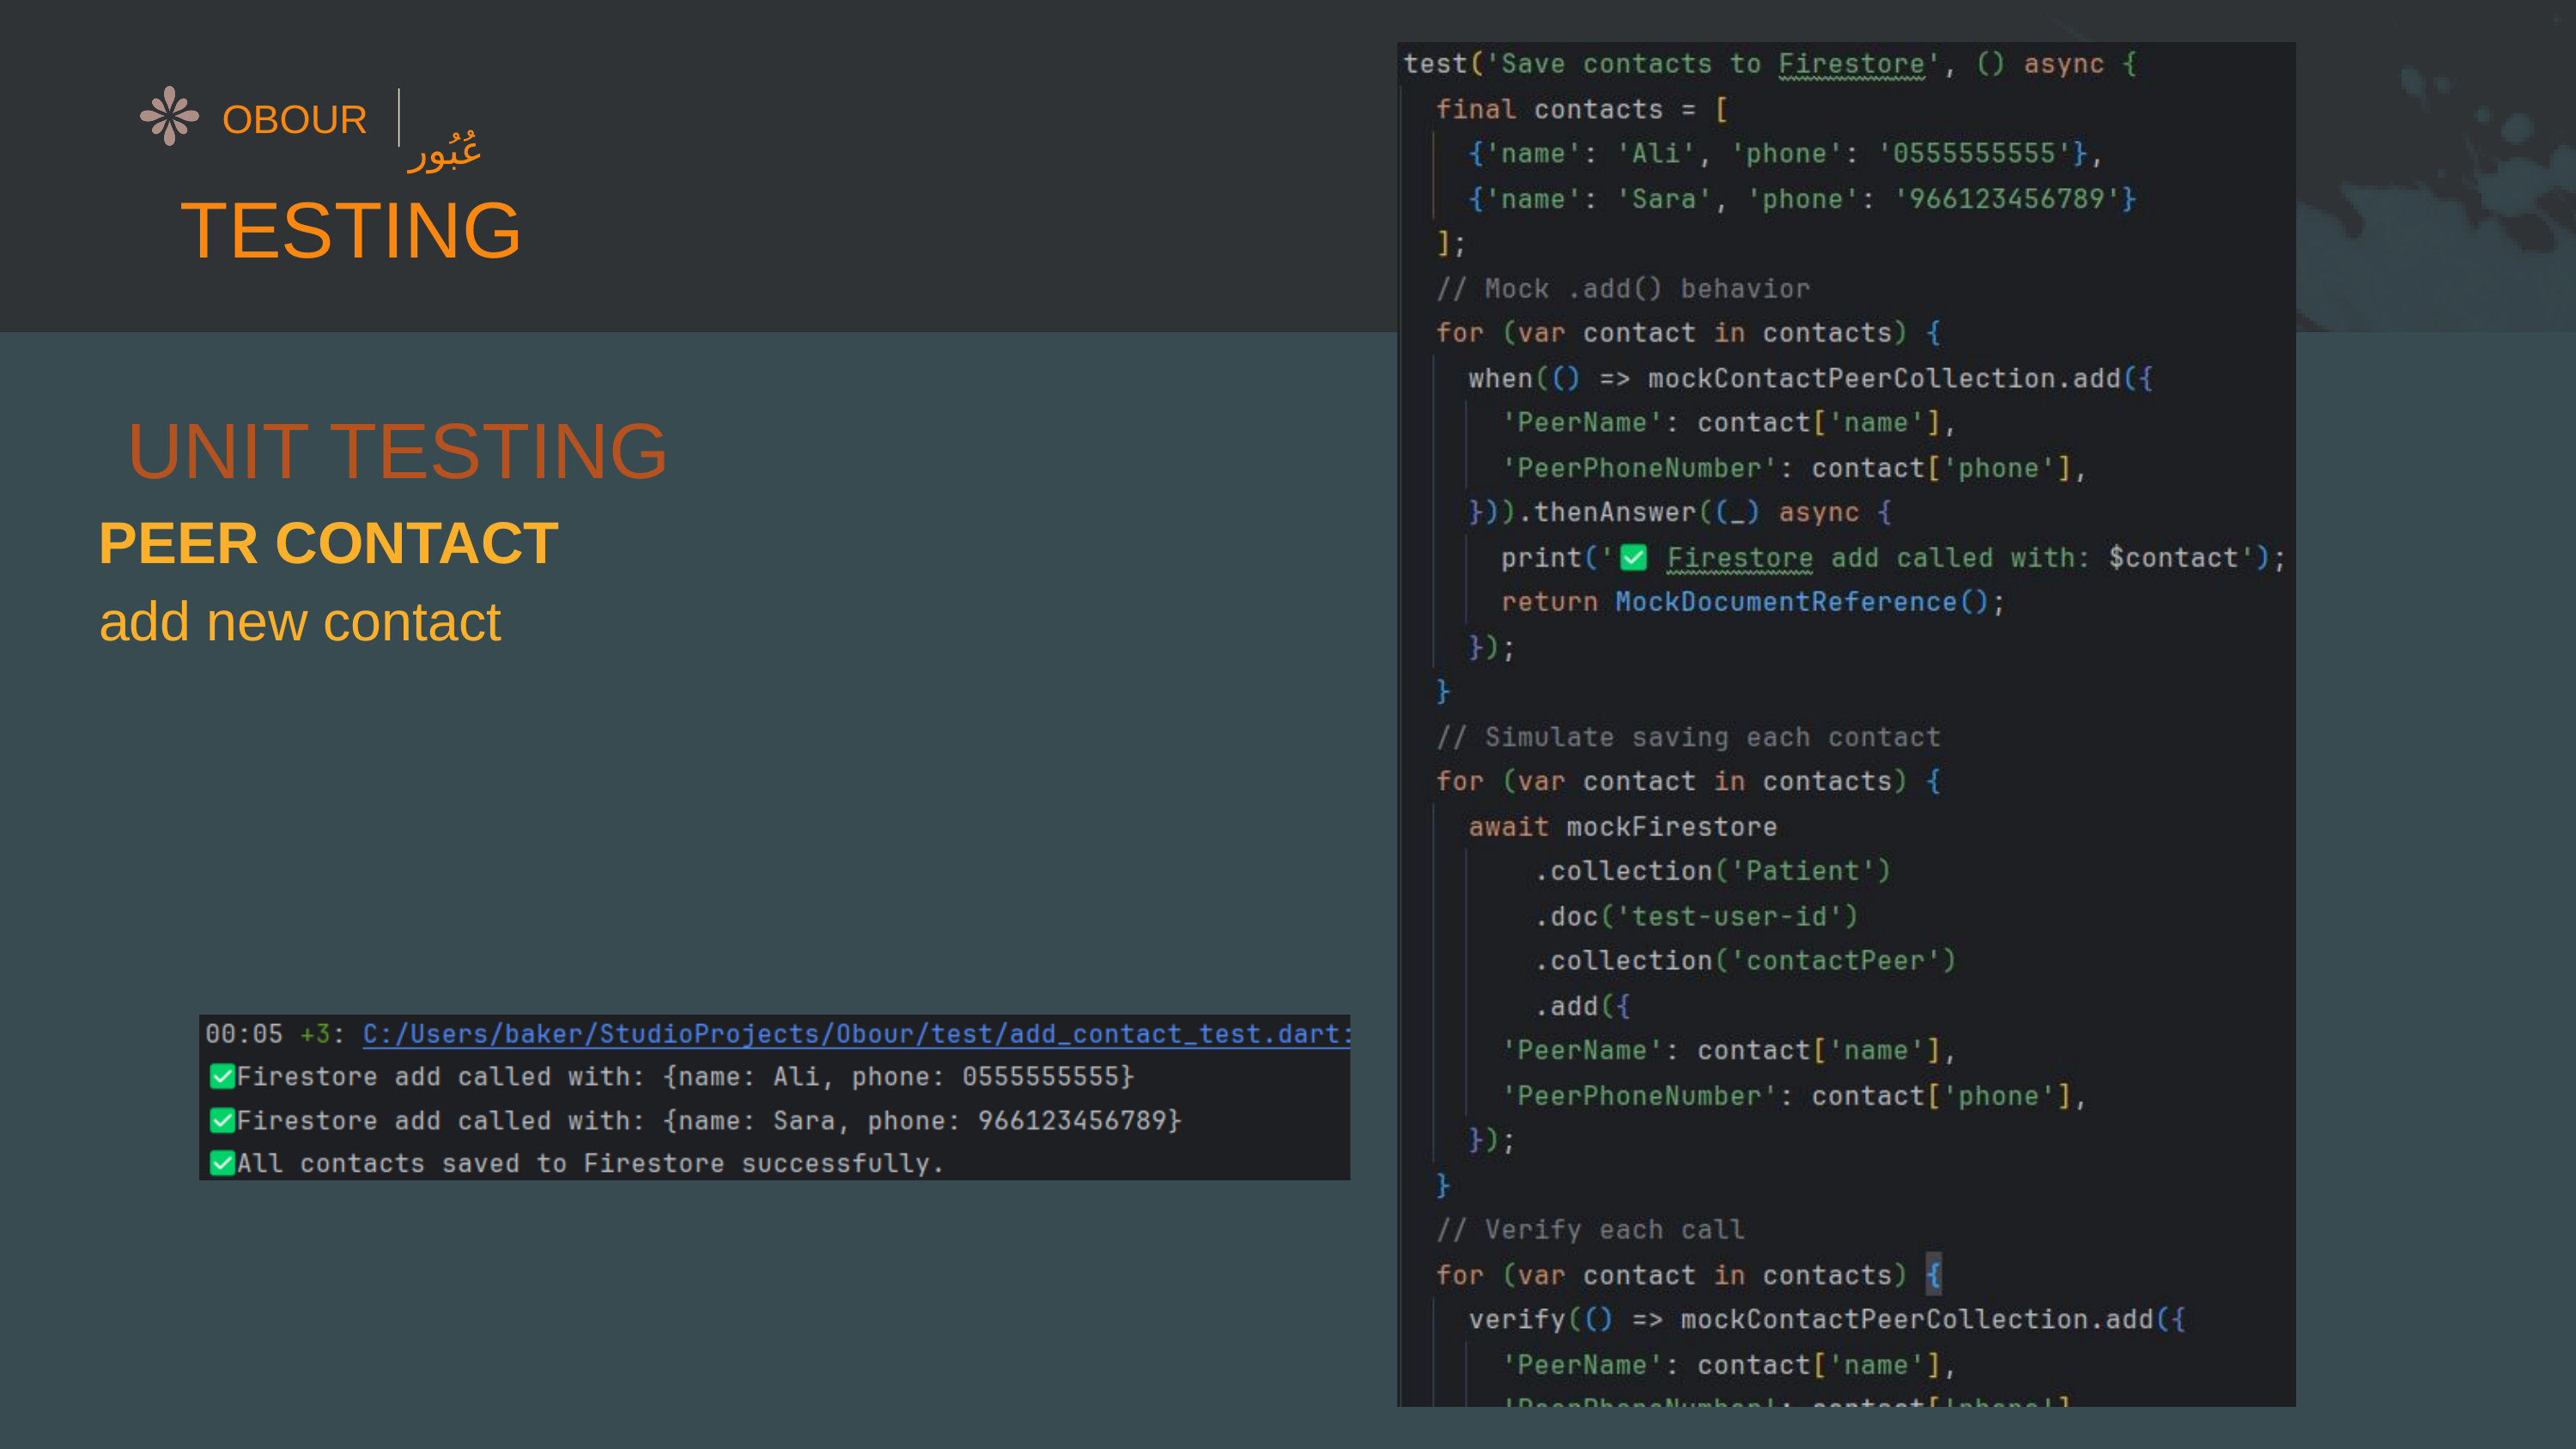

عُبُور

OBOUR

TESTING

UNIT TESTING
PEER CONTACT
add new contact